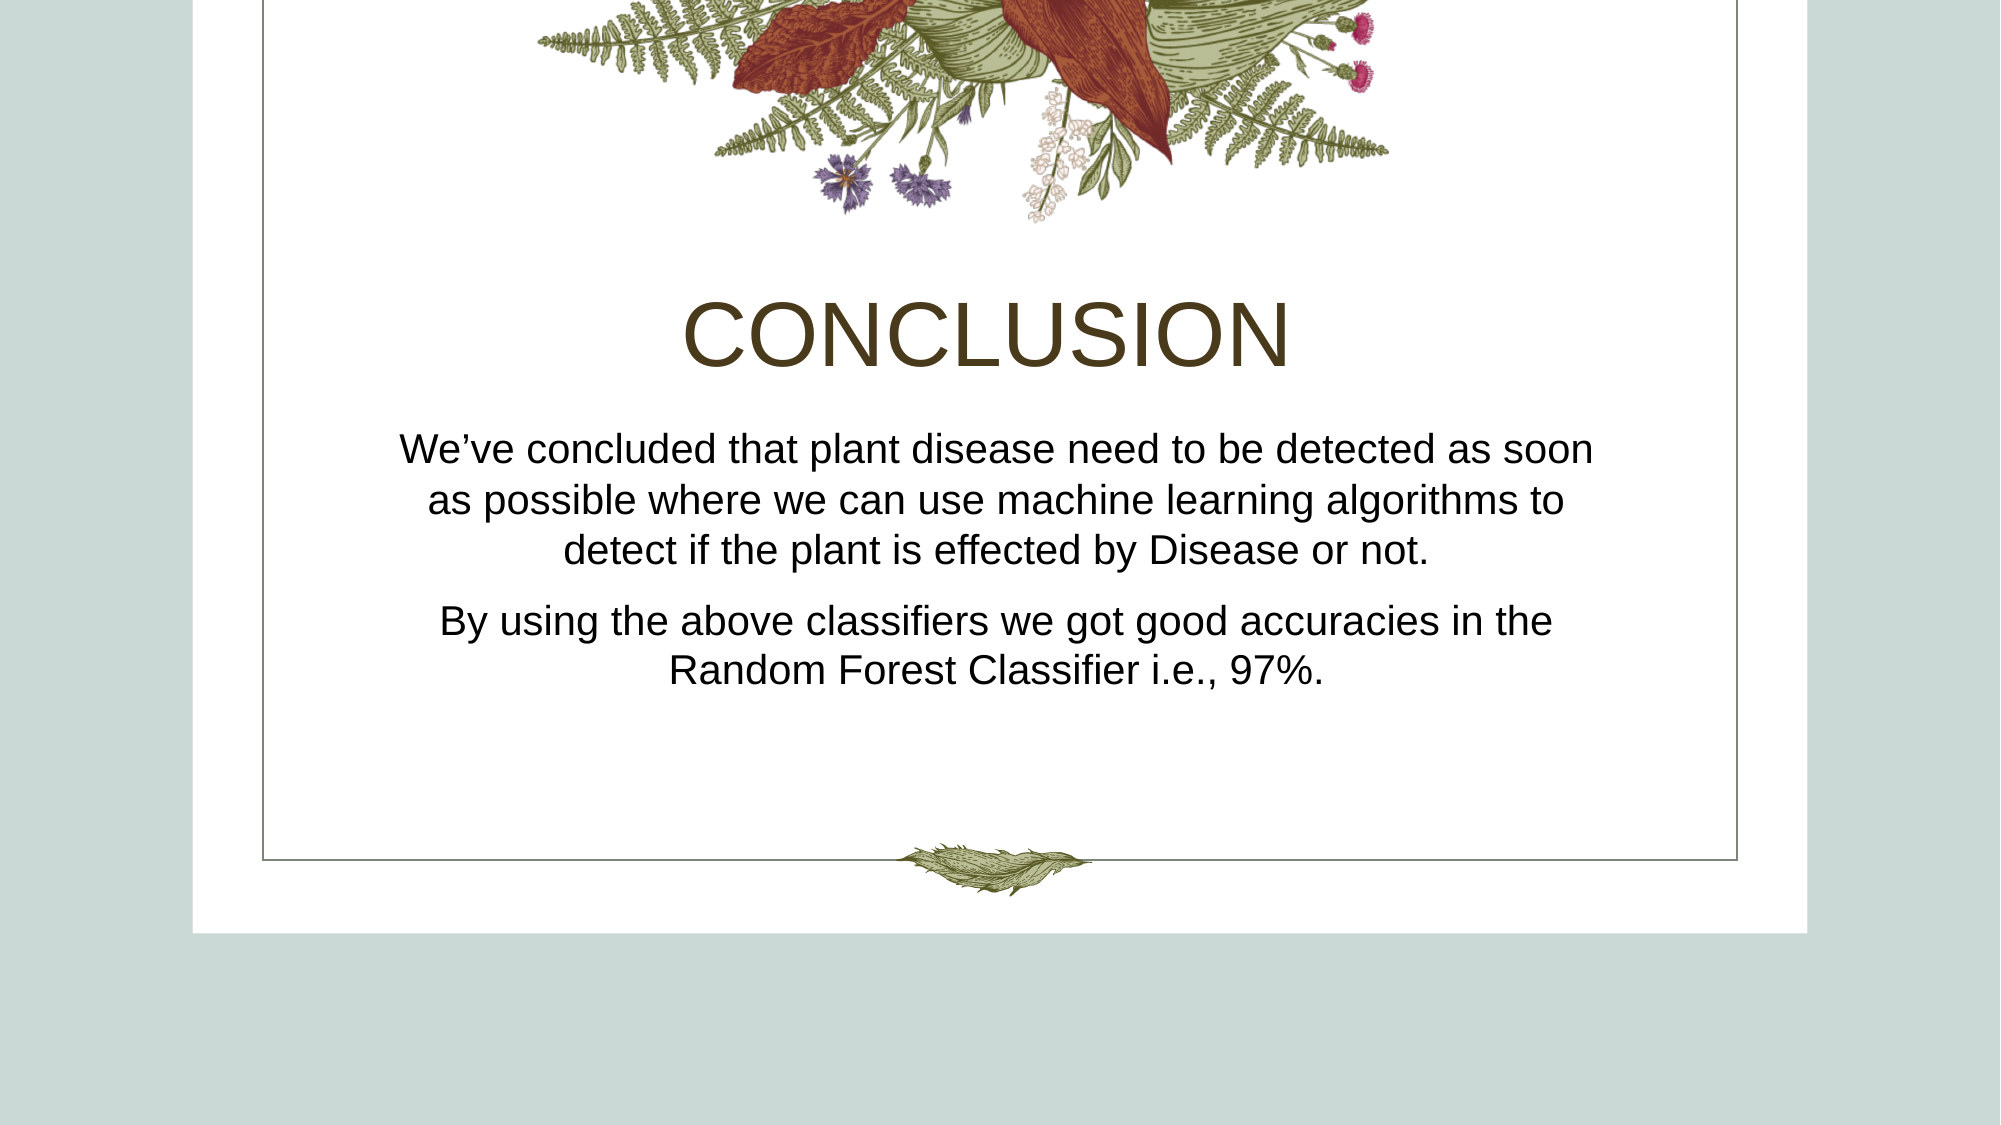

# CONCLUSION
We’ve concluded that plant disease need to be detected as soon as possible where we can use machine learning algorithms to detect if the plant is effected by Disease or not.
By using the above classifiers we got good accuracies in the Random Forest Classifier i.e., 97%.